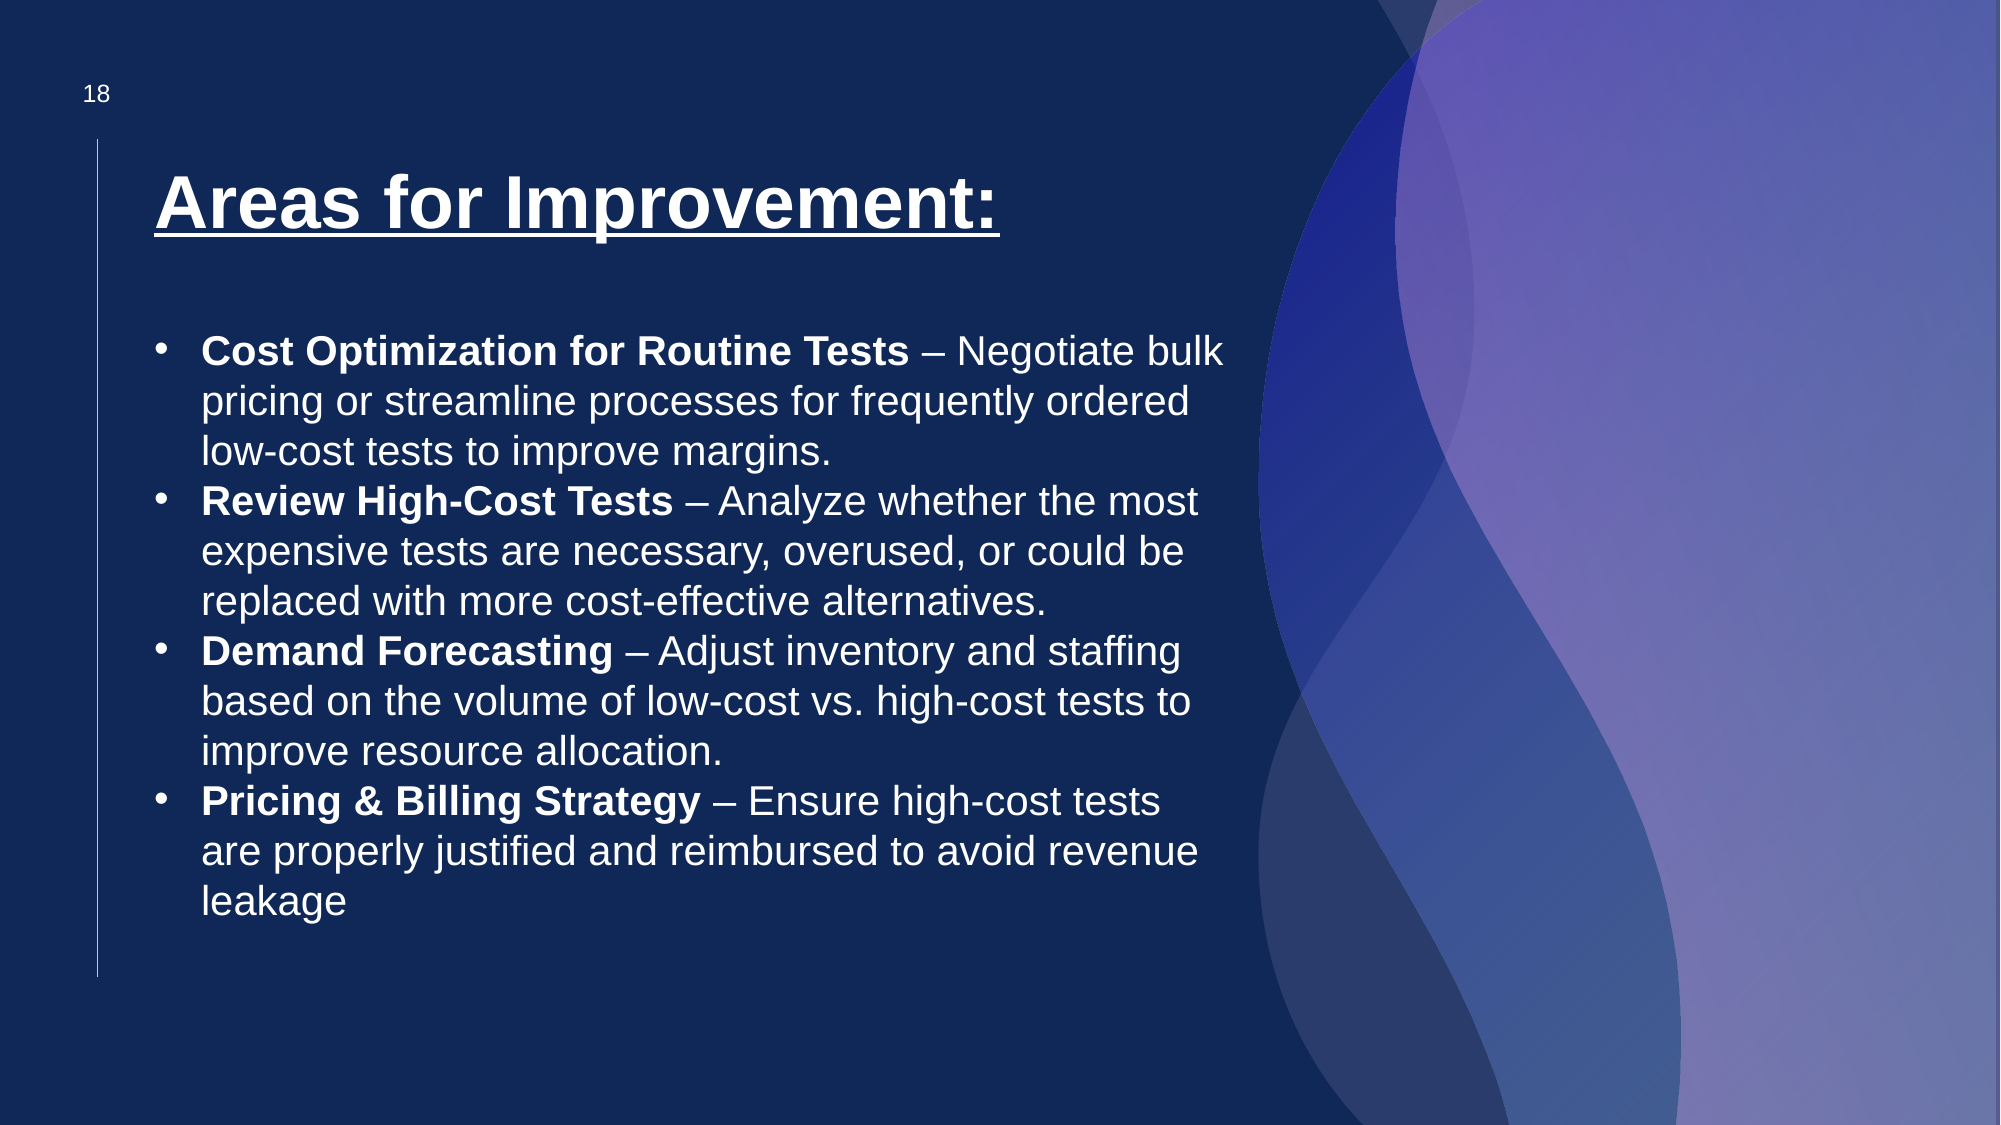

18
Areas for Improvement:

Cost Optimization for Routine Tests – Negotiate bulk pricing or streamline processes for frequently ordered low-cost tests to improve margins.
Review High-Cost Tests – Analyze whether the most expensive tests are necessary, overused, or could be replaced with more cost-effective alternatives.
Demand Forecasting – Adjust inventory and staffing based on the volume of low-cost vs. high-cost tests to improve resource allocation.
Pricing & Billing Strategy – Ensure high-cost tests are properly justified and reimbursed to avoid revenue leakage